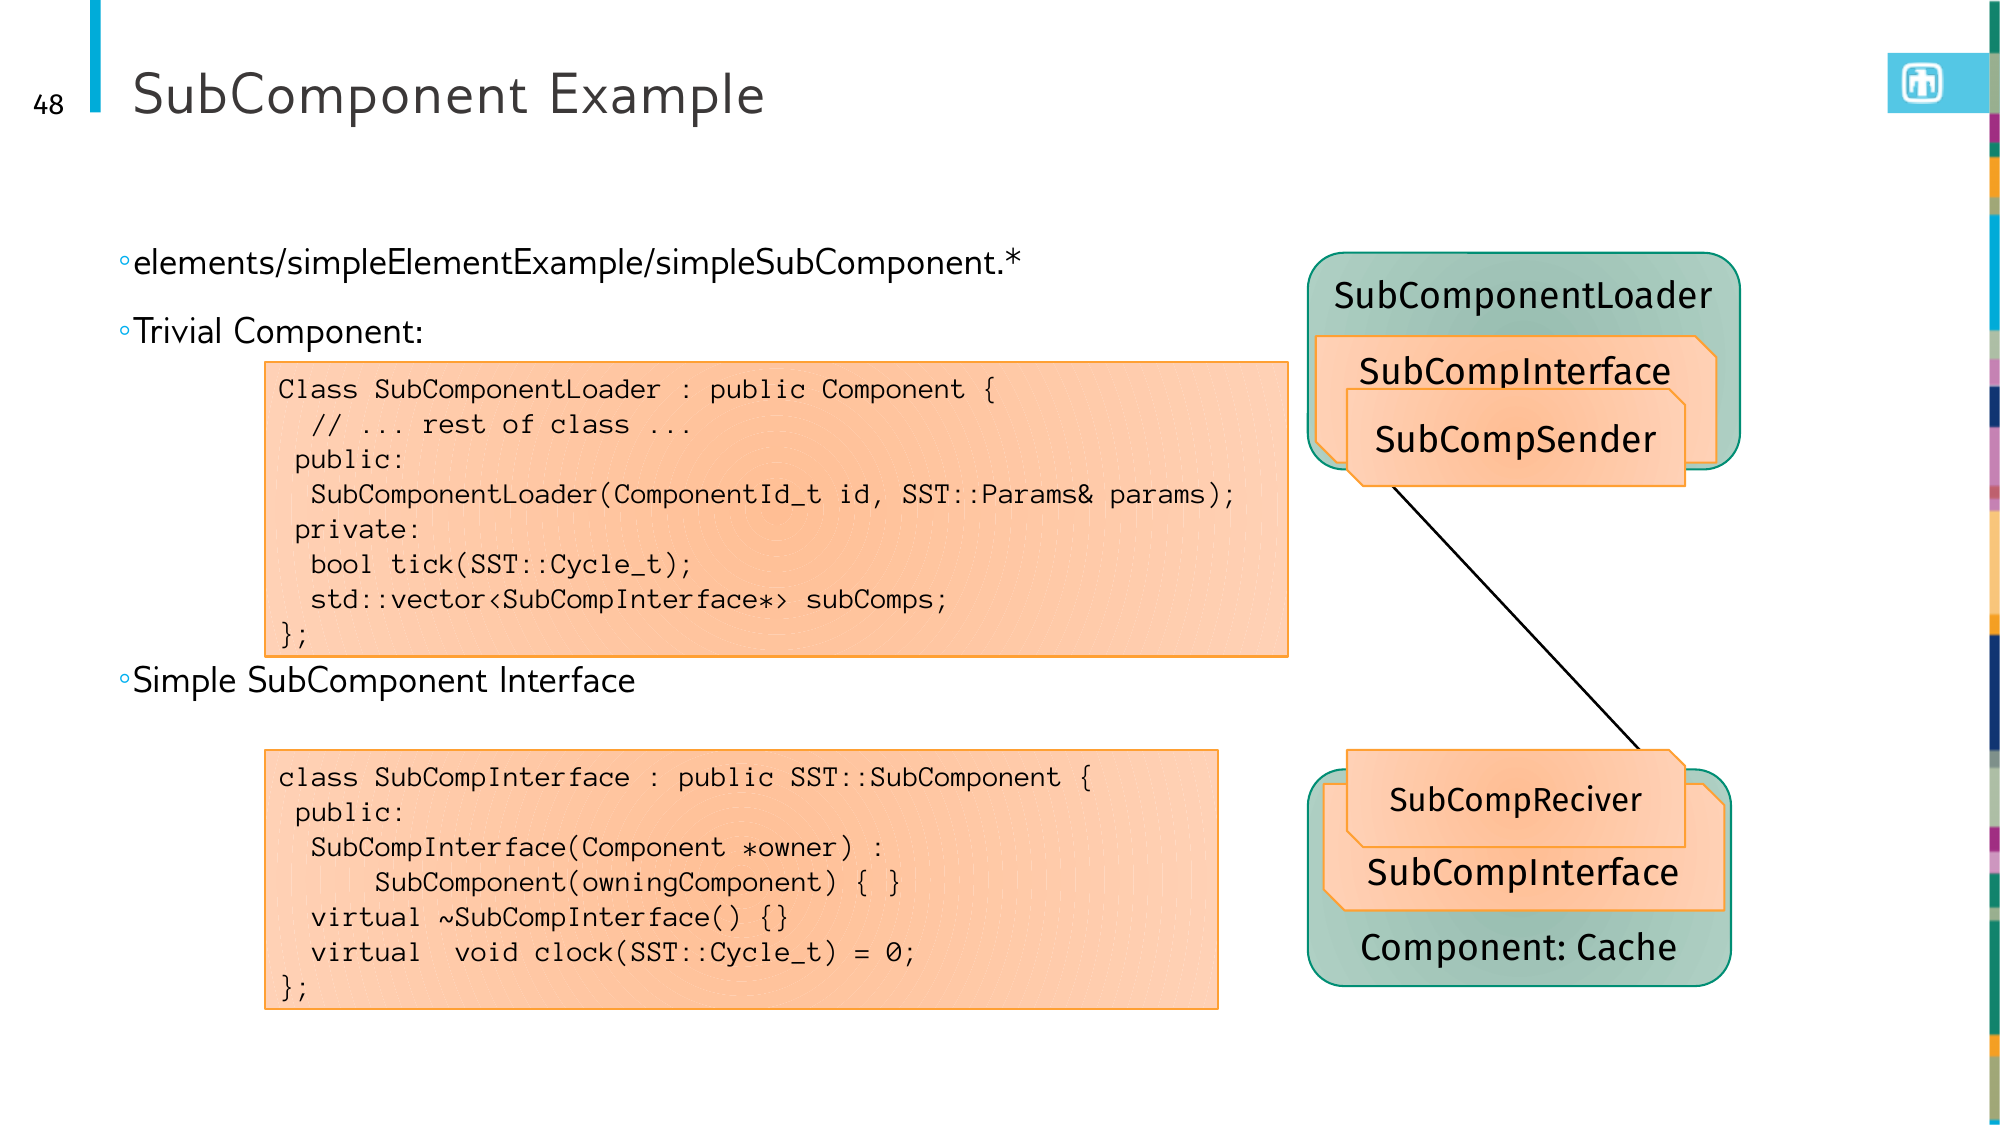

# SubComponent Example
48
elements/simpleElementExample/simpleSubComponent.*
Trivial Component:

Simple SubComponent Interface

SubComponentLoader
SubCompInterface
Class SubComponentLoader : public Component {
  // ... rest of class ...
 public:
  SubComponentLoader(ComponentId_t id, SST::Params& params);
 private:
  bool tick(SST::Cycle_t);
  std::vector<SubCompInterface*> subComps;
};
SubCompSender
SubCompReciver
class SubCompInterface : public SST::SubComponent {
 public:
  SubCompInterface(Component *owner) :
      SubComponent(owningComponent) { }
  virtual ~SubCompInterface() {}
  virtual  void clock(SST::Cycle_t) = 0;
};
Component: Cache
SubCompInterface